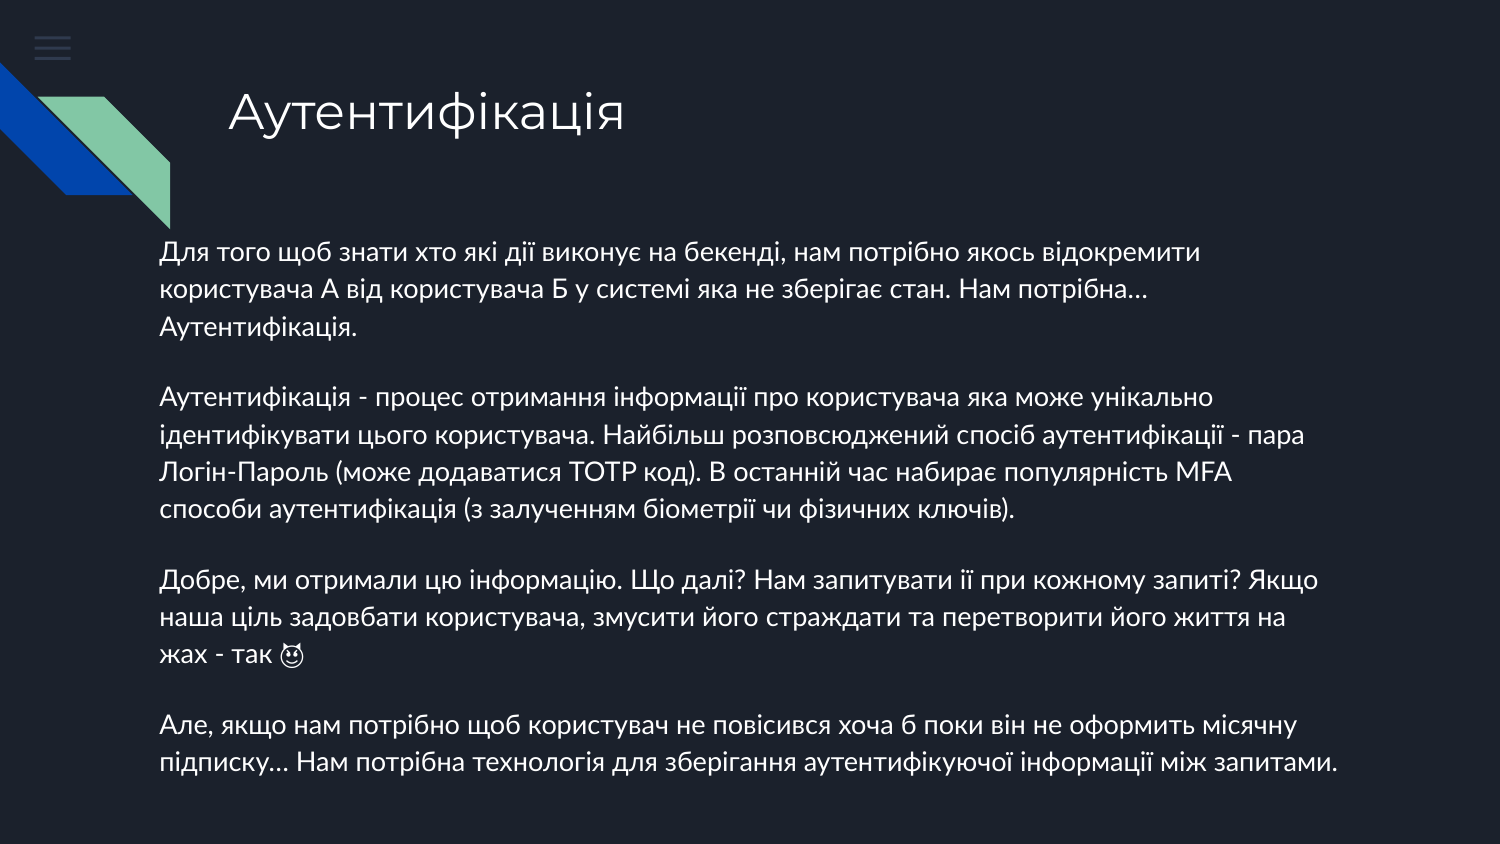

# Аутентифікація
Для того щоб знати хто які дії виконує на бекенді, нам потрібно якось відокремити користувача А від користувача Б у системі яка не зберігає стан. Нам потрібна… Аутентифікація.
Аутентифікація - процес отримання інформації про користувача яка може унікально ідентифікувати цього користувача. Найбільш розповсюджений спосіб аутентифікації - пара Логін-Пароль (може додаватися TOTP код). В останній час набирає популярність MFA способи аутентифікація (з залученням біометрії чи фізичних ключів).
Добре, ми отримали цю інформацію. Що далі? Нам запитувати ії при кожному запиті? Якщо наша ціль задовбати користувача, змусити його страждати та перетворити його життя на жах - так 😈
Але, якщо нам потрібно щоб користувач не повісився хоча б поки він не оформить місячну підписку… Нам потрібна технологія для зберігання аутентифікуючої інформації між запитами.